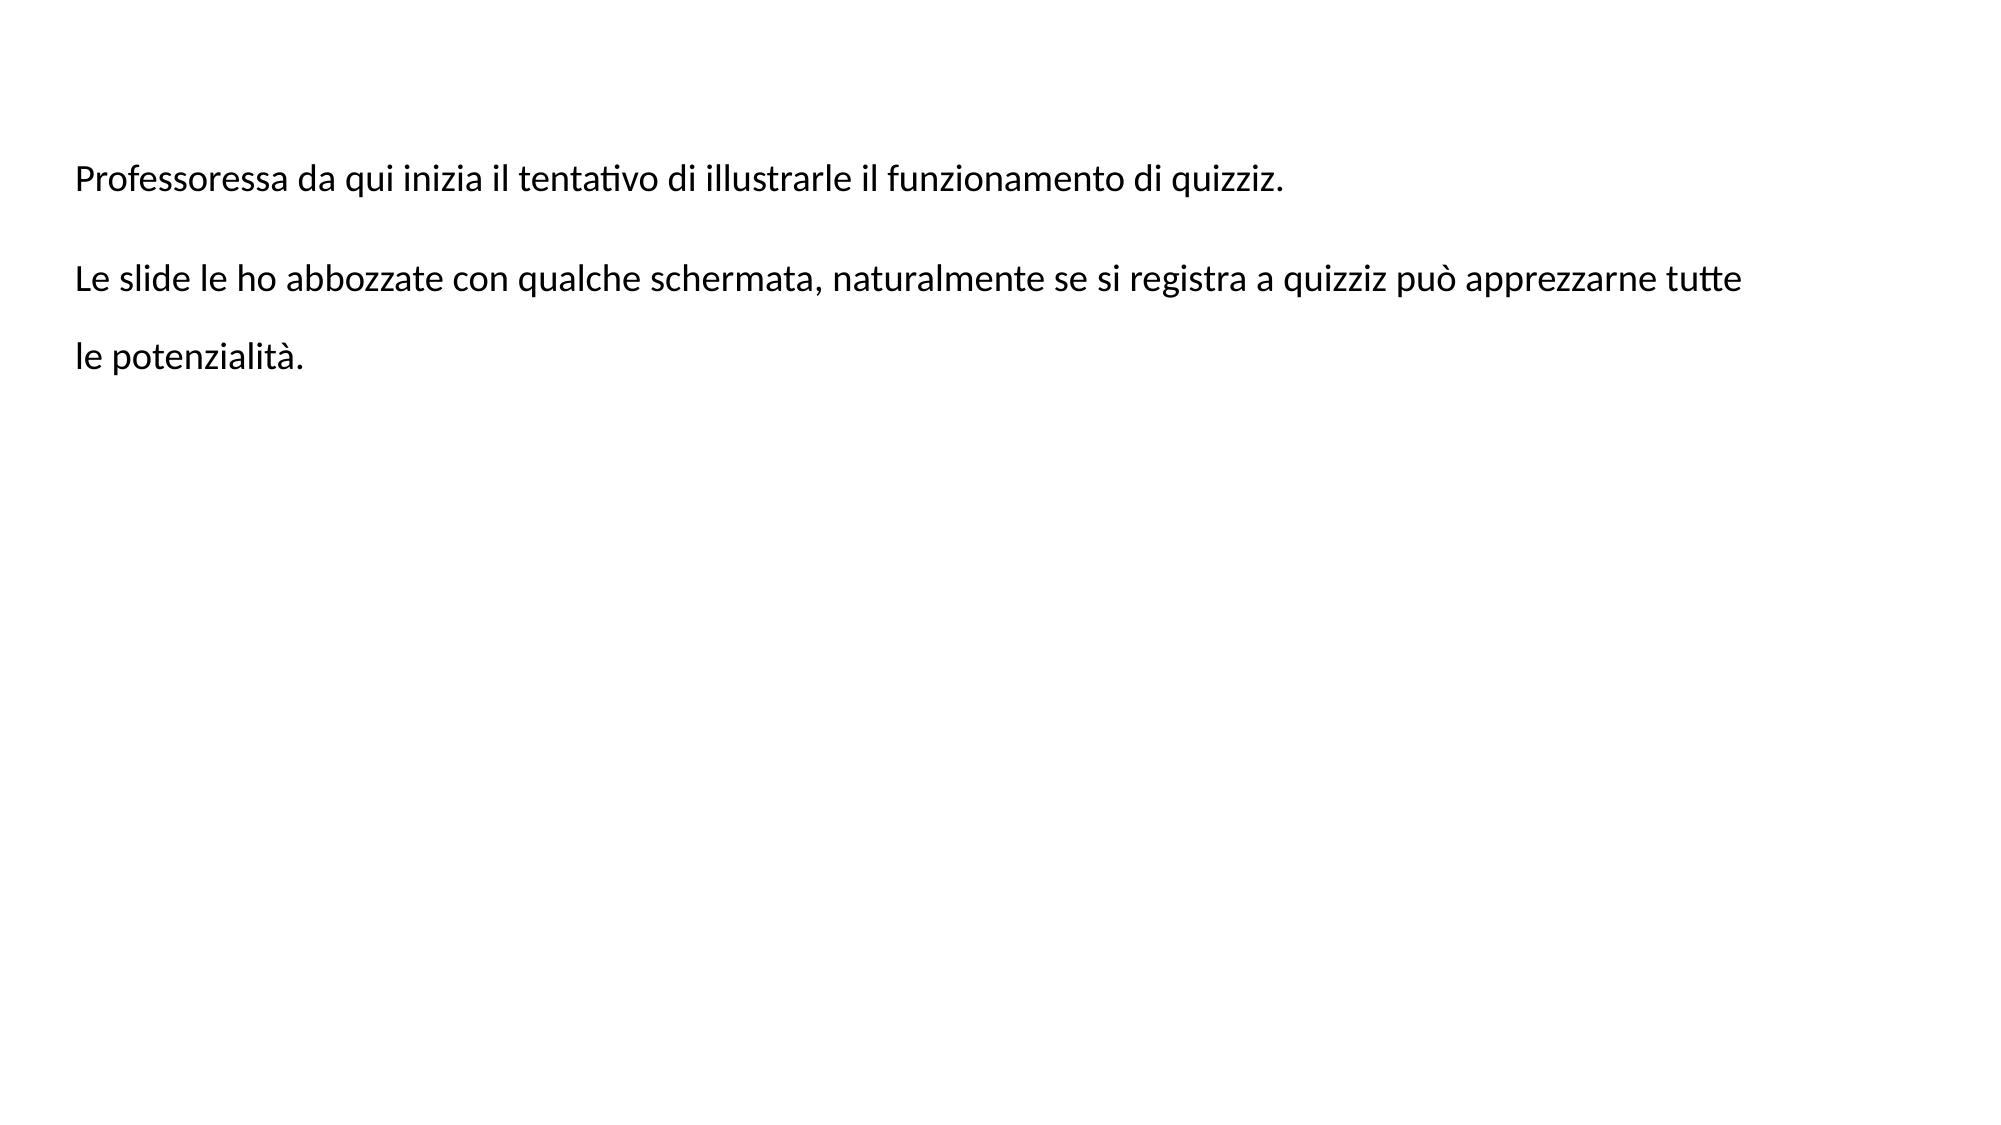

Professoressa da qui inizia il tentativo di illustrarle il funzionamento di quizziz.
Le slide le ho abbozzate con qualche schermata, naturalmente se si registra a quizziz può apprezzarne tutte le potenzialità.